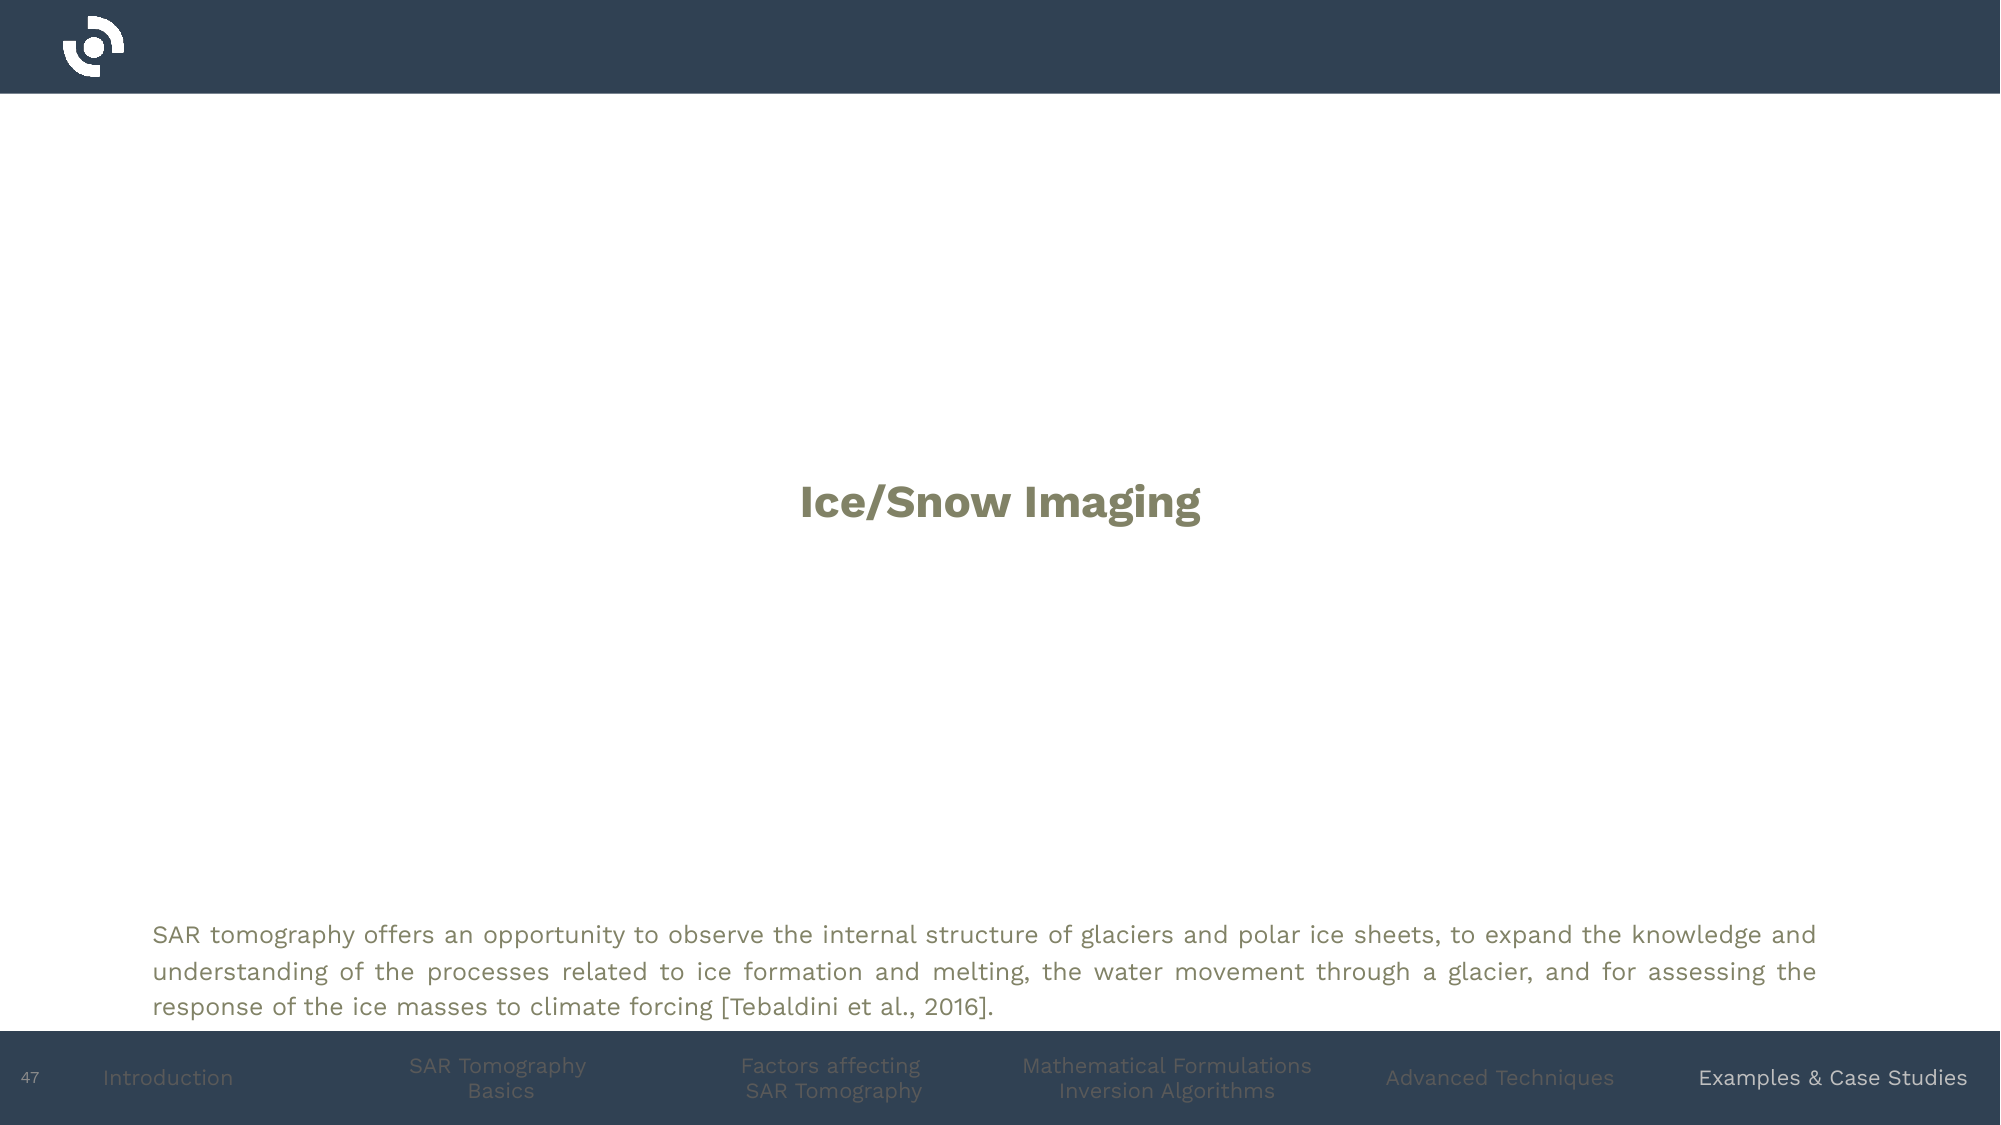

Ice/Snow Imaging
SAR tomography offers an opportunity to observe the internal structure of glaciers and polar ice sheets, to expand the knowledge and understanding of the processes related to ice formation and melting, the water movement through a glacier, and for assessing the response of the ice masses to climate forcing [Tebaldini et al., 2016].
47